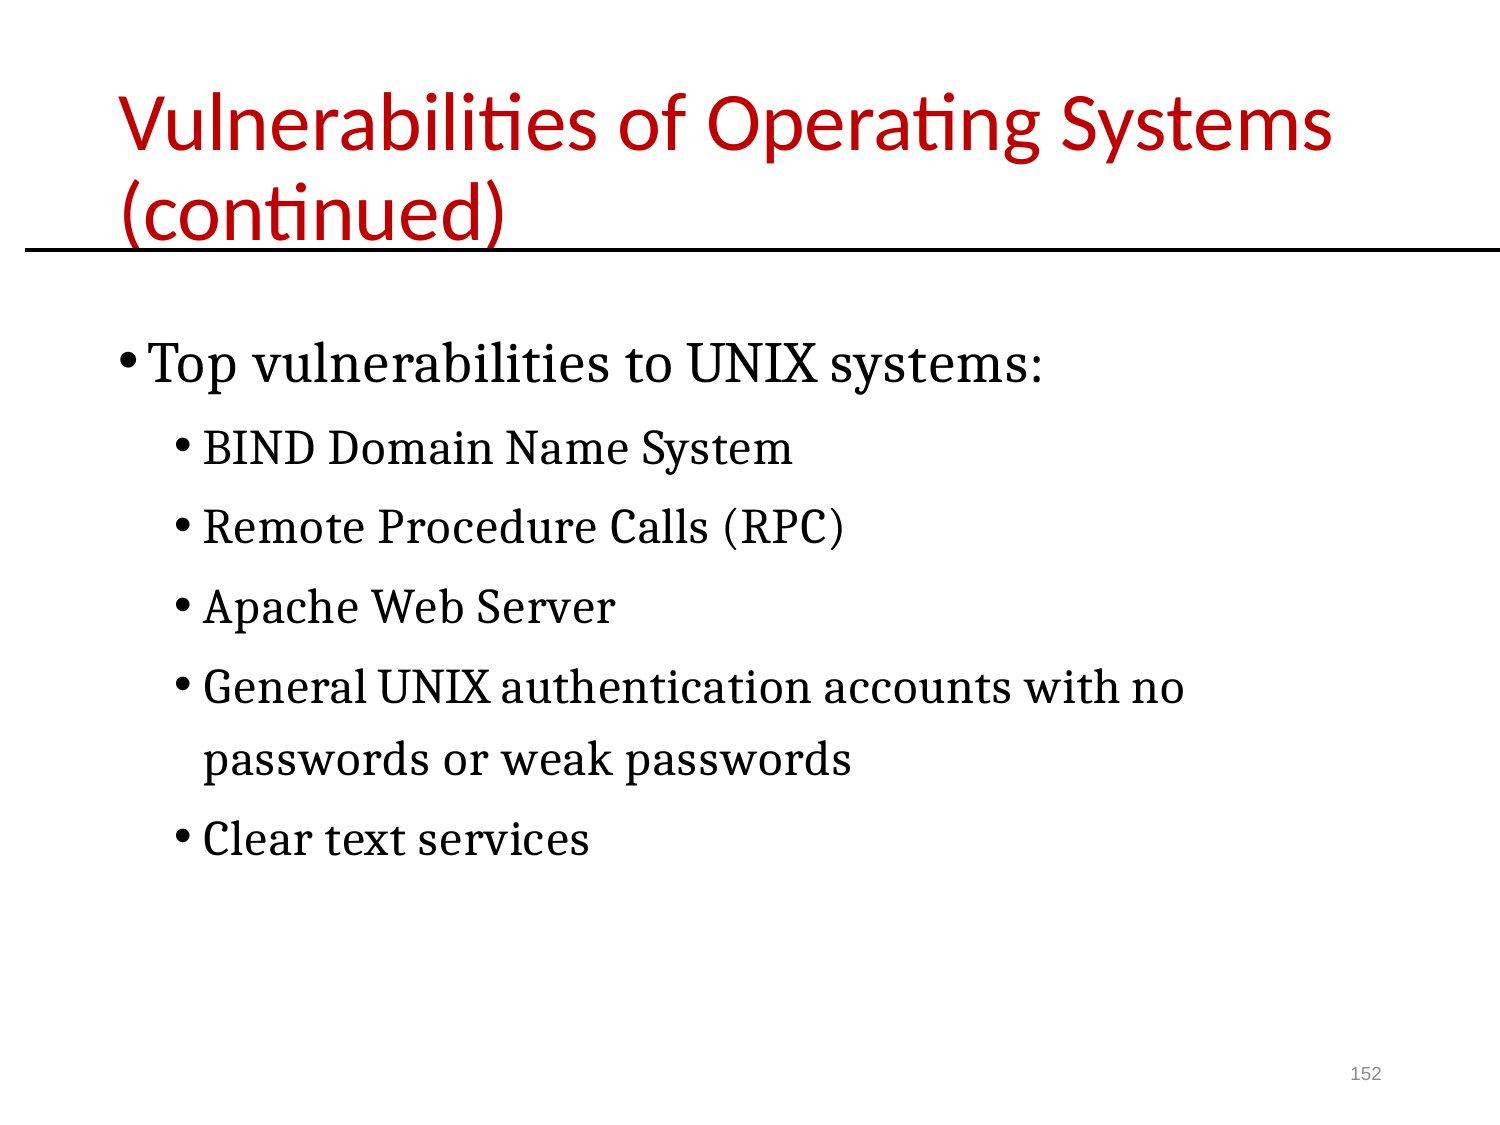

# Vulnerabilities of Operating Systems (continued)
Top vulnerabilities to UNIX systems:
BIND Domain Name System
Remote Procedure Calls (RPC)
Apache Web Server
General UNIX authentication accounts with no passwords or weak passwords
Clear text services
152